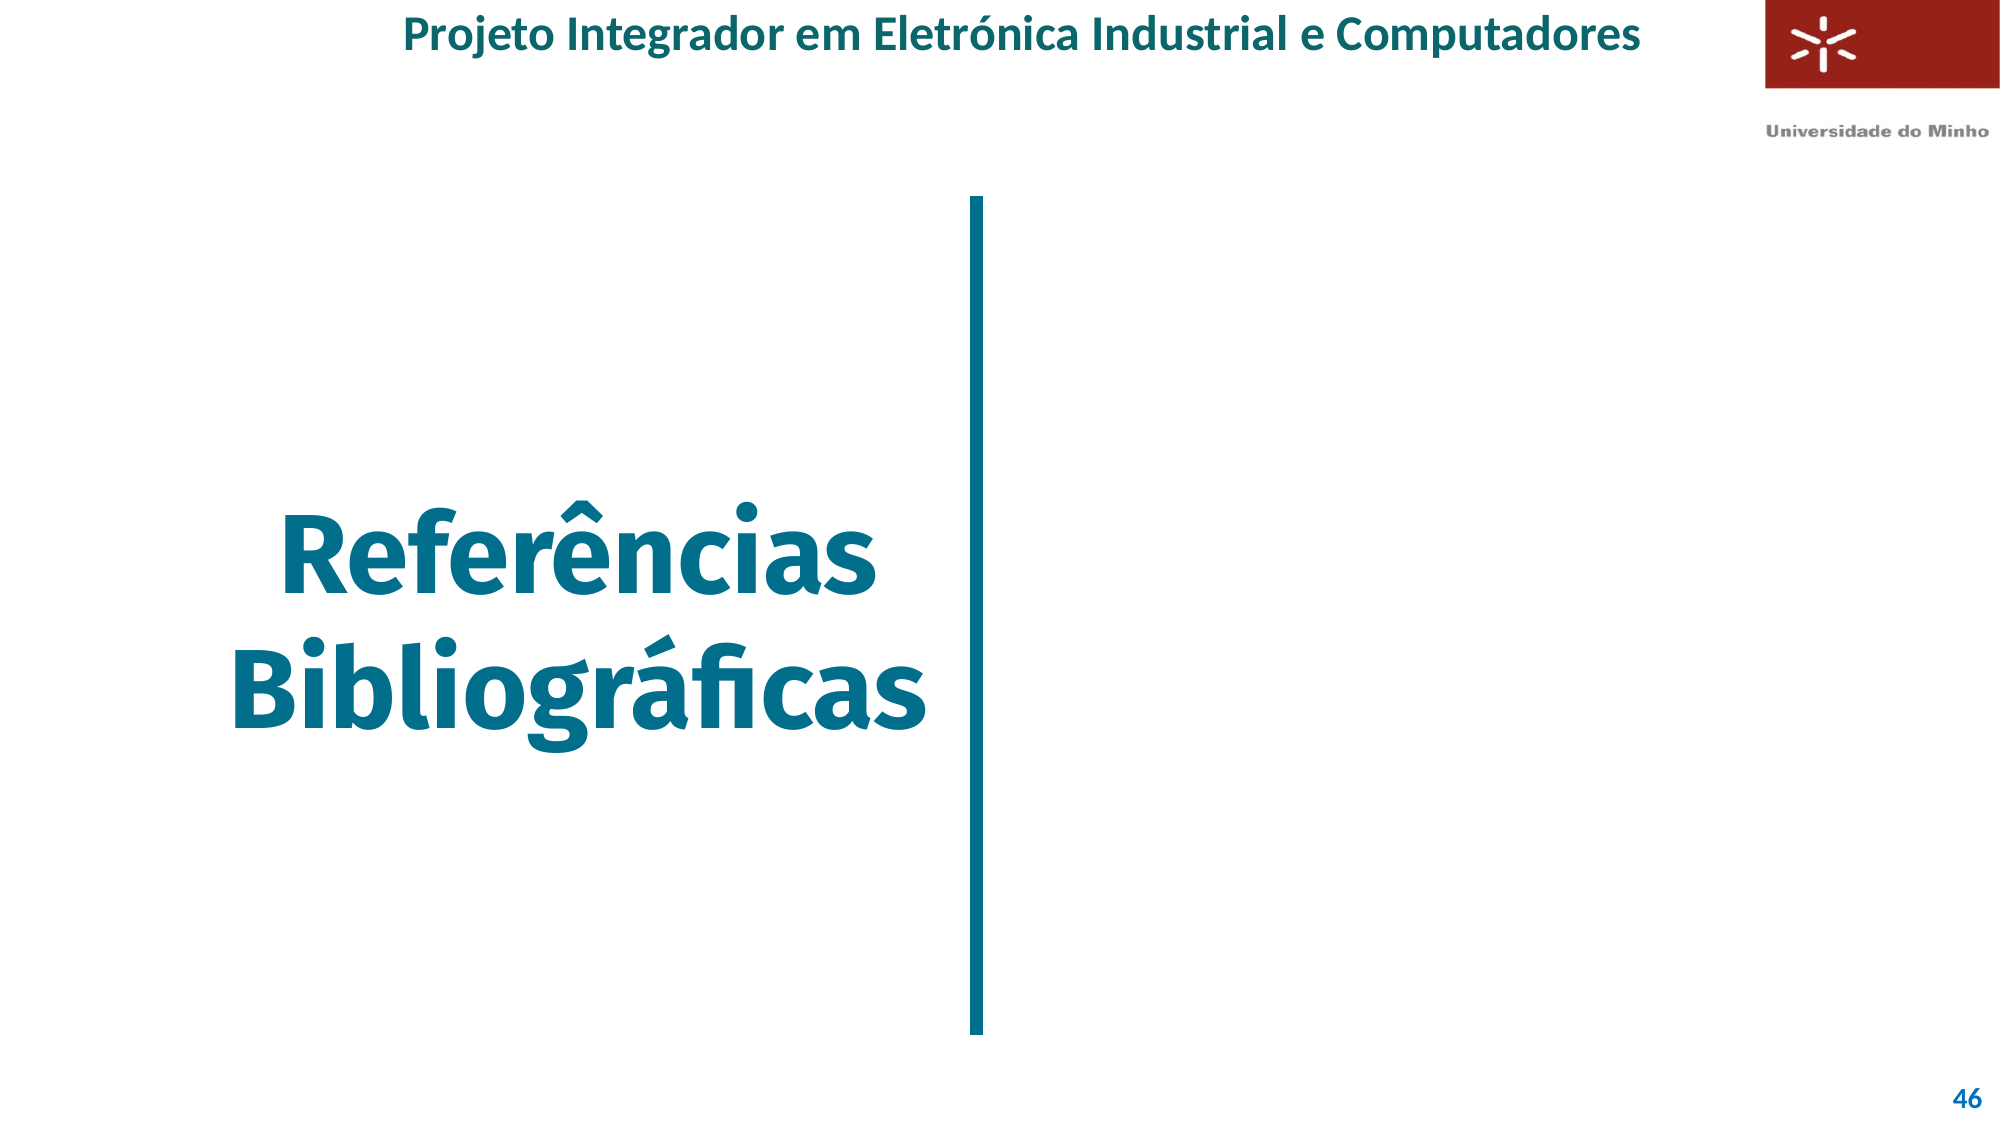

Projeto Integrador em Eletrónica Industrial e Computadores
#
Referências Bibliográficas